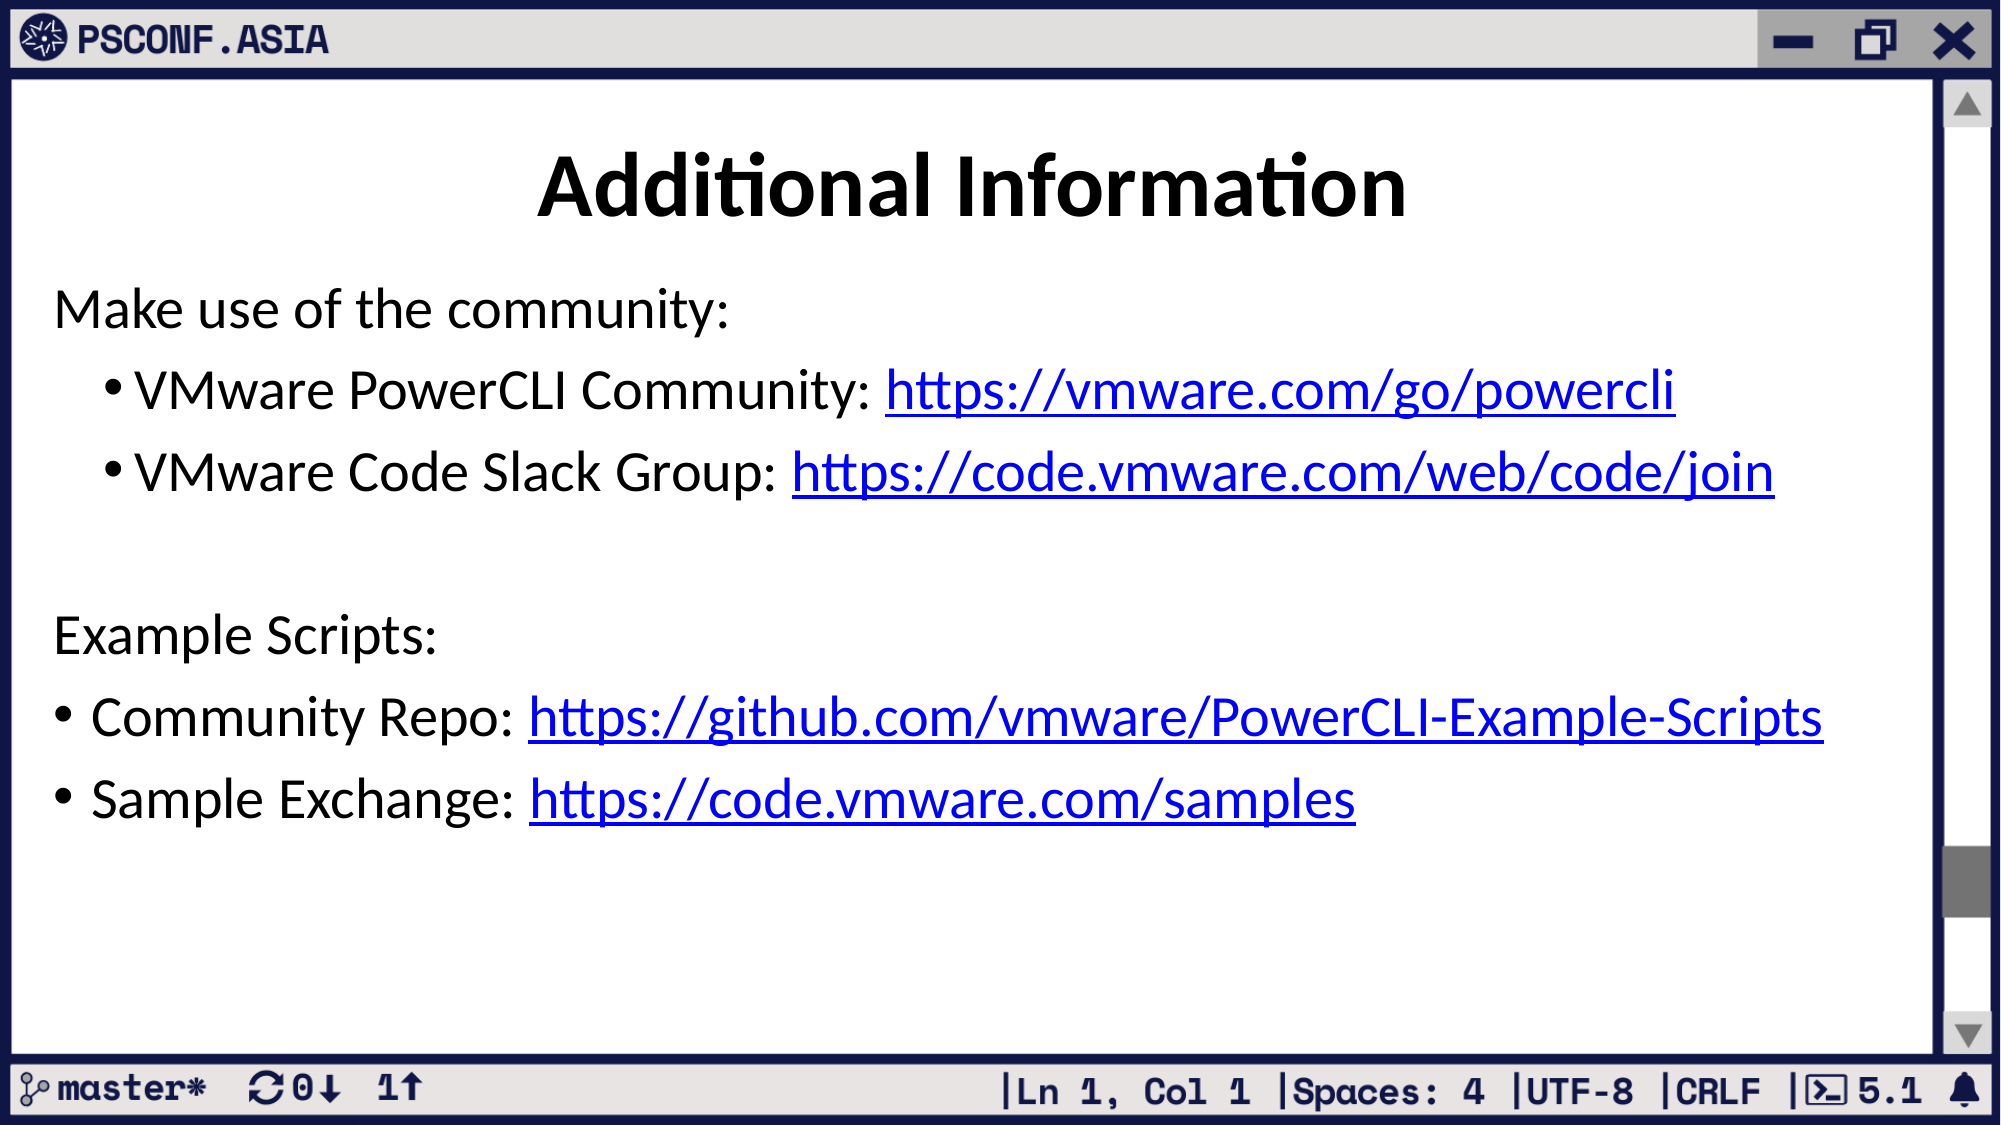

Additional Information
Make use of the community:
VMware PowerCLI Community: https://vmware.com/go/powercli
VMware Code Slack Group: https://code.vmware.com/web/code/join

Example Scripts:
Community Repo: https://github.com/vmware/PowerCLI-Example-Scripts
Sample Exchange: https://code.vmware.com/samples